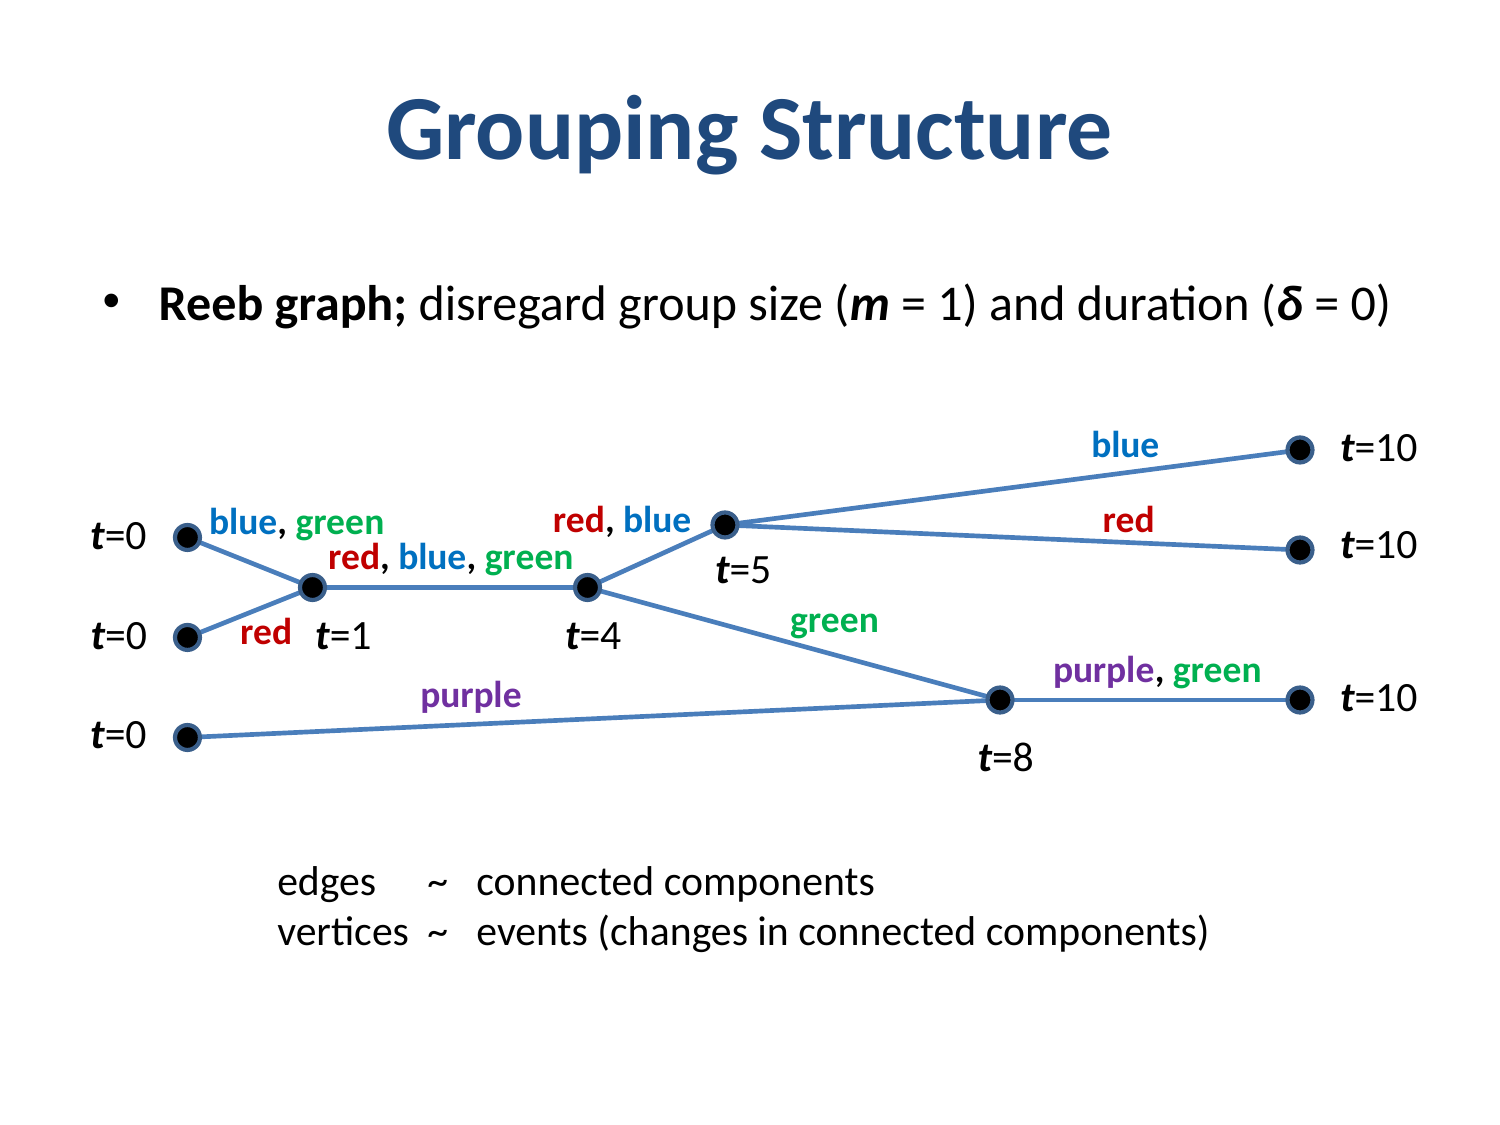

# Grouping Structure
Reeb graph; disregard group size (m = 1) and duration (δ = 0)
t=10
t=0
t=10
t=5
t=0
t=1
t=4
t=10
t=0
t=8
blue
red, blue
red
blue, green
red, blue, green
green
red
purple, green
purple

edges 	~   connected components
vertices 	~   events (changes in connected components)